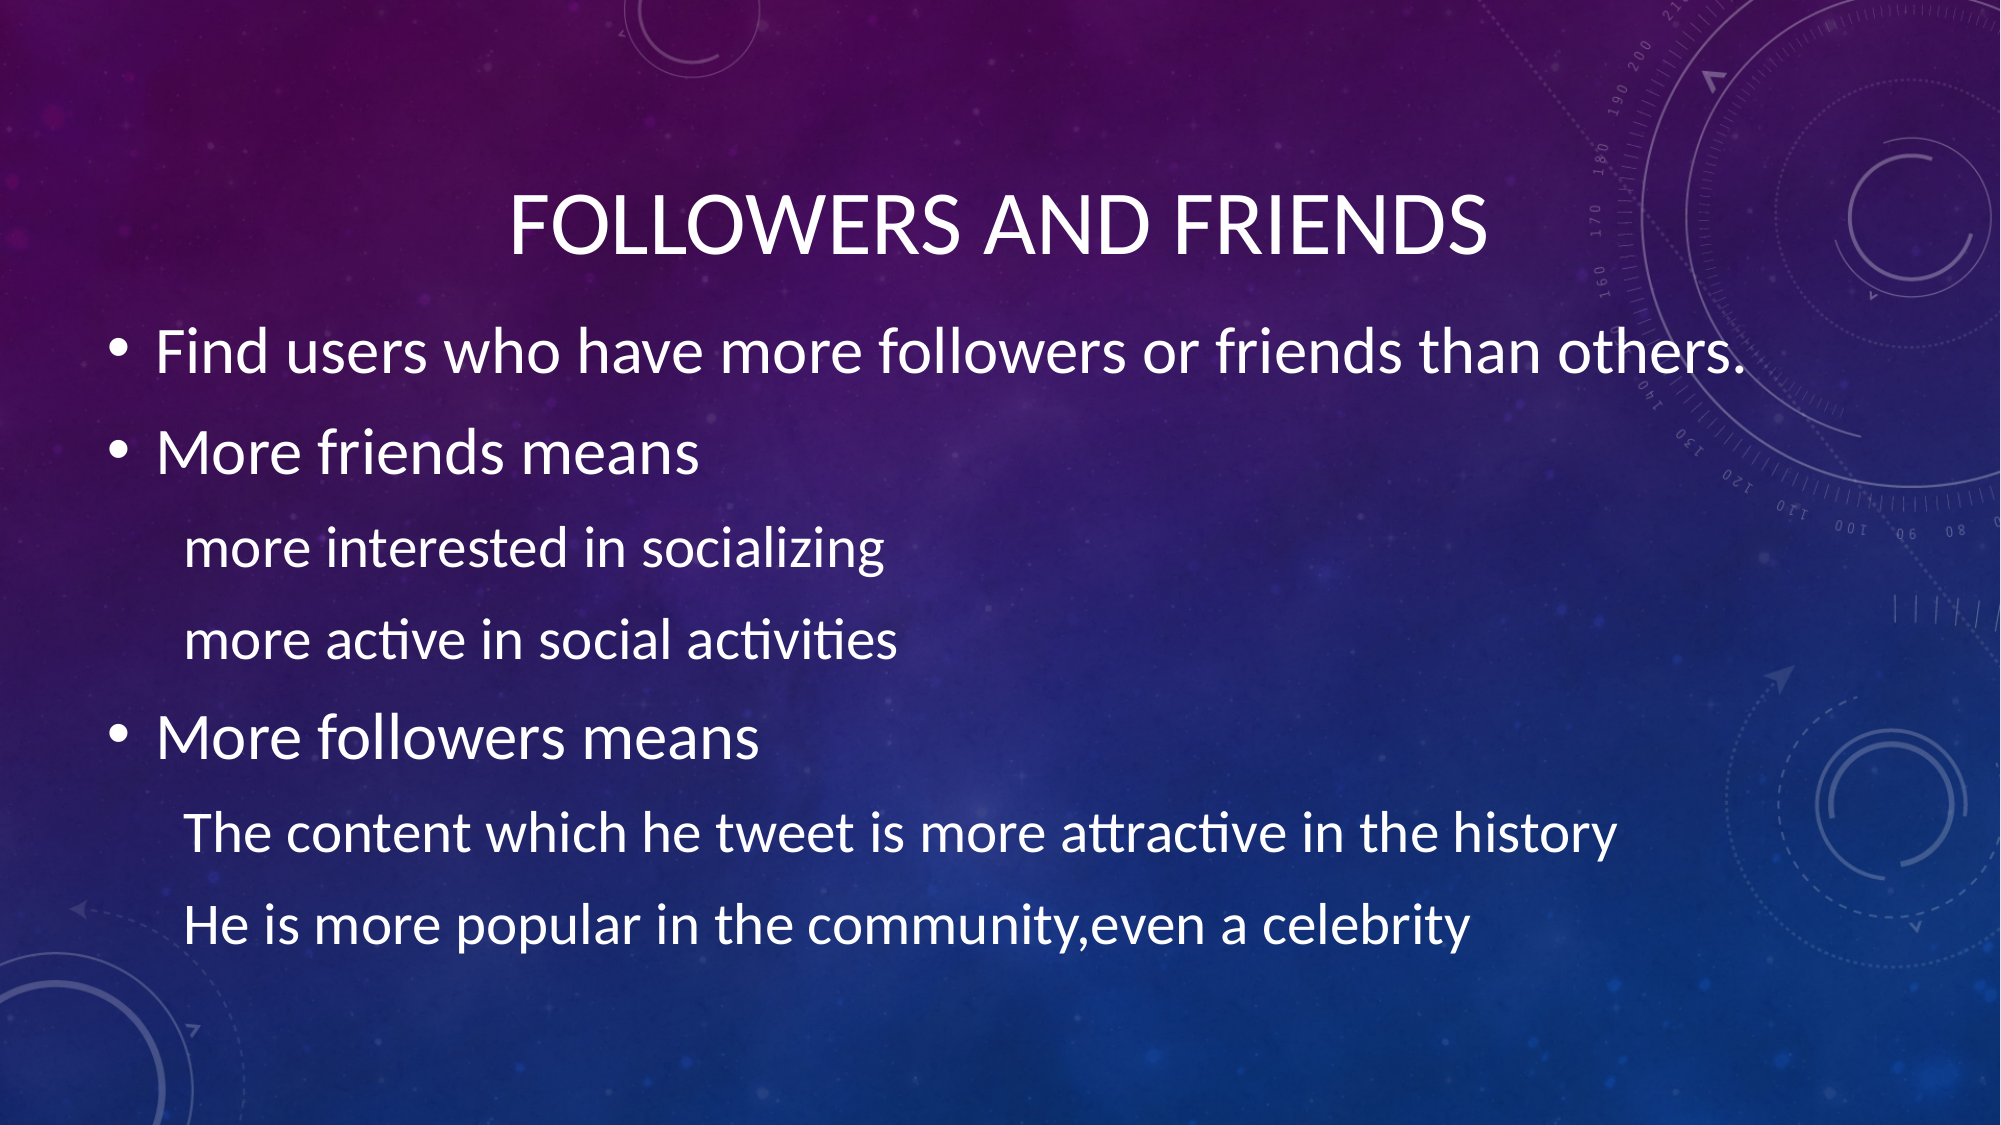

# followers and friends
Find users who have more followers or friends than others.
More friends means
more interested in socializing
more active in social activities
More followers means
	The content which he tweet is more attractive in the history
	He is more popular in the community,even a celebrity